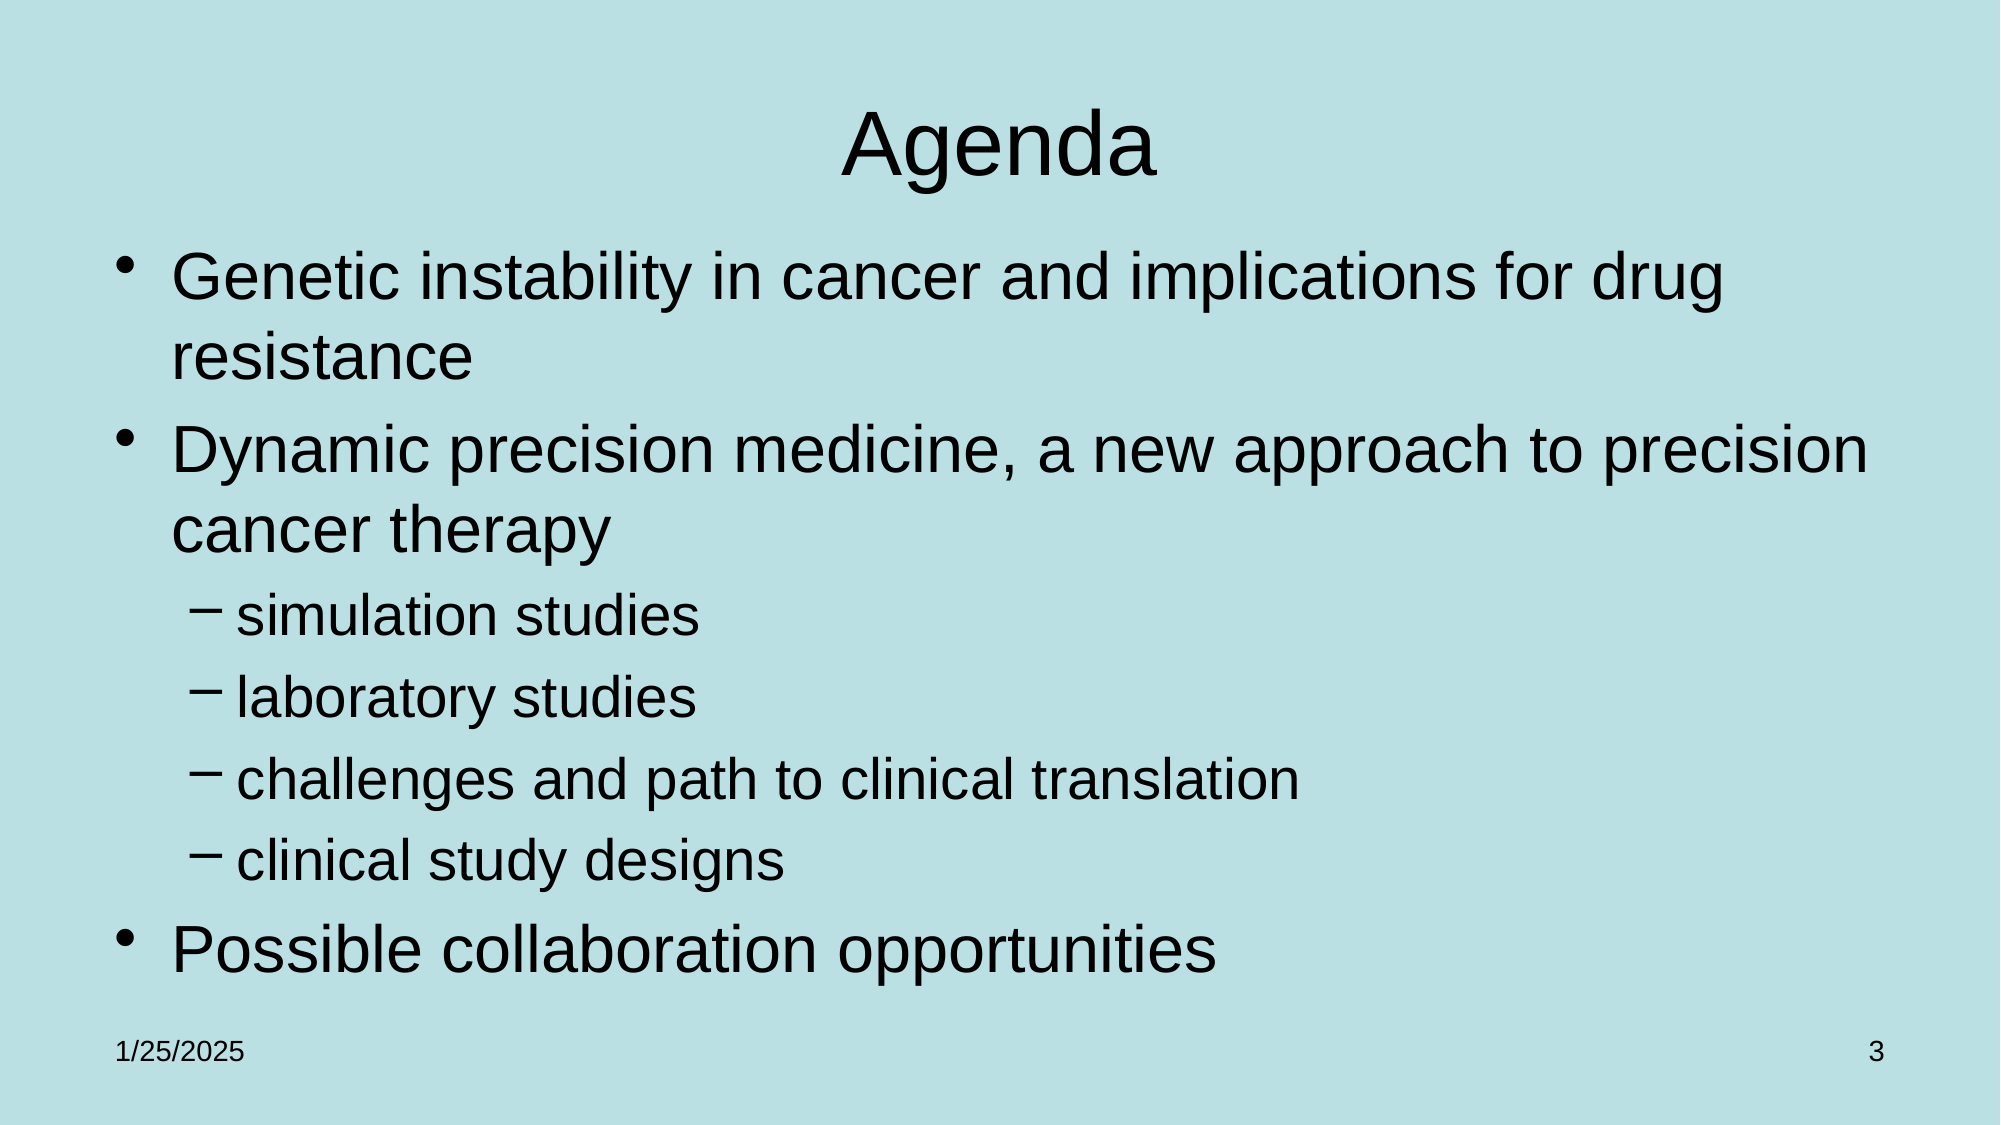

# Agenda
Genetic instability in cancer and implications for drug resistance
Dynamic precision medicine, a new approach to precision cancer therapy
simulation studies
laboratory studies
challenges and path to clinical translation
clinical study designs
Possible collaboration opportunities

1/25/2025
3